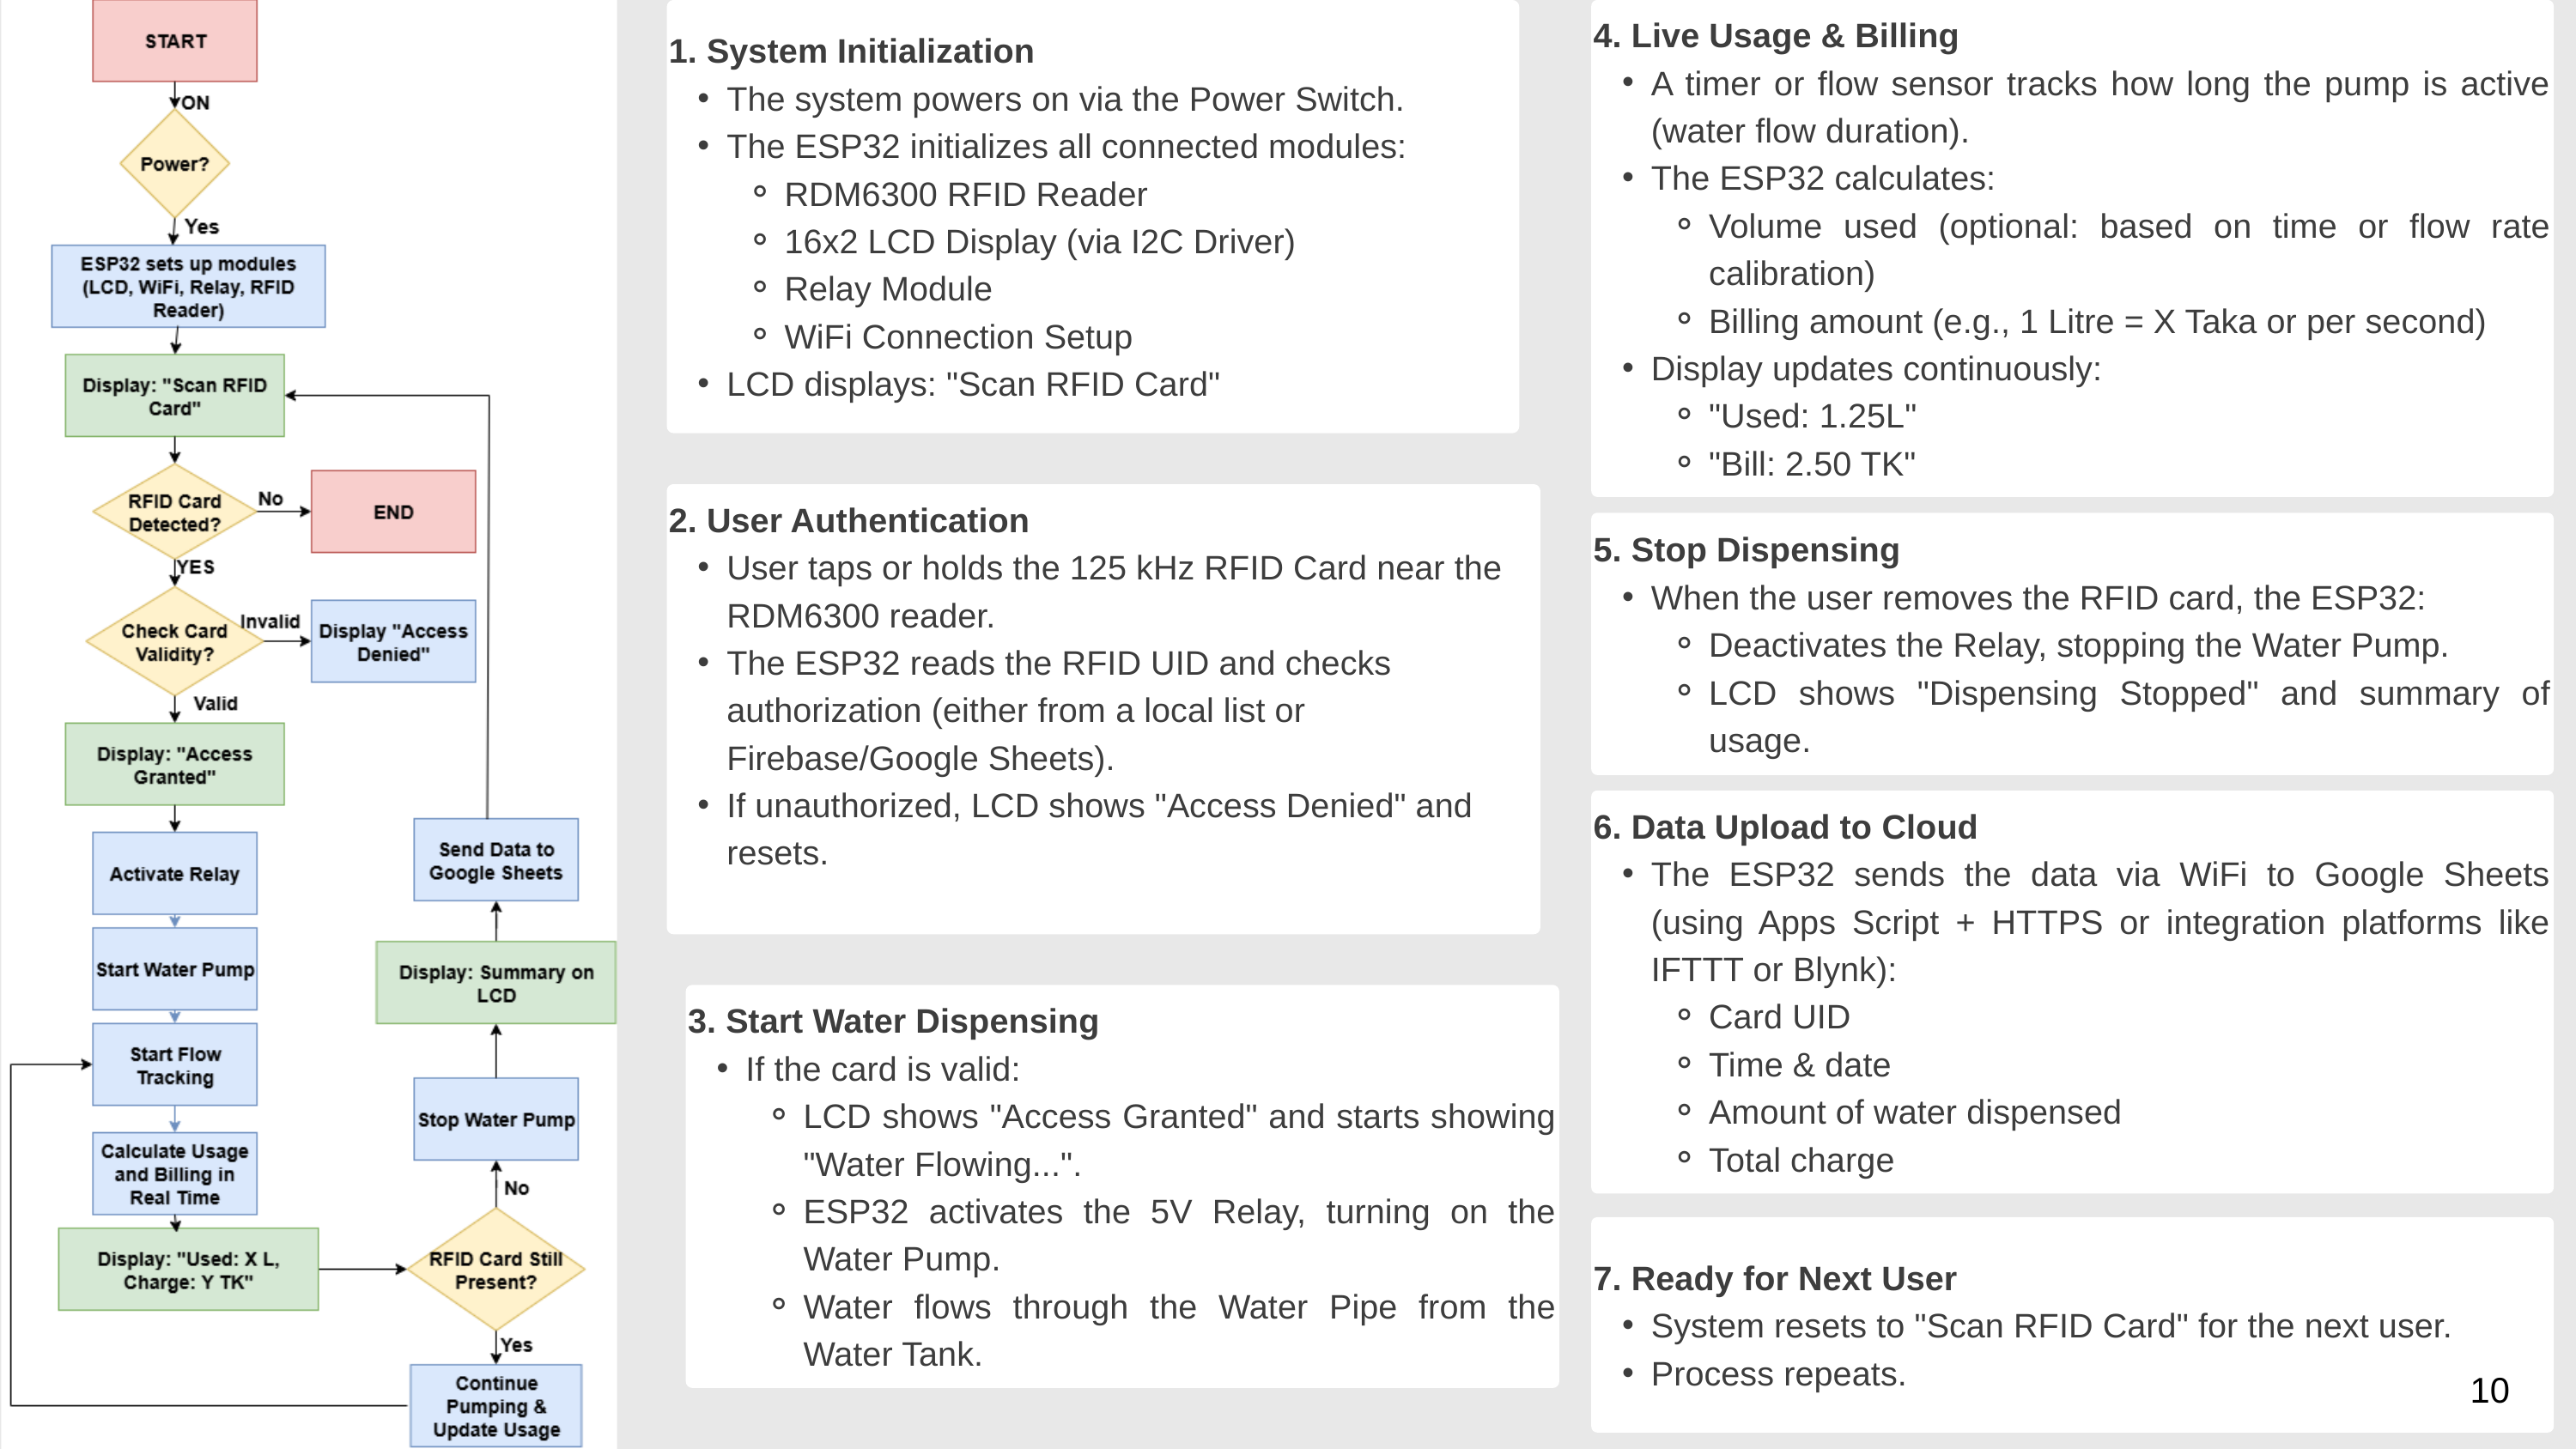

1. System Initialization
The system powers on via the Power Switch.
The ESP32 initializes all connected modules:
RDM6300 RFID Reader
16x2 LCD Display (via I2C Driver)
Relay Module
WiFi Connection Setup
LCD displays: "Scan RFID Card"

4. Live Usage & Billing
A timer or flow sensor tracks how long the pump is active (water flow duration).
The ESP32 calculates:
Volume used (optional: based on time or flow rate calibration)
Billing amount (e.g., 1 Litre = X Taka or per second)
Display updates continuously:
"Used: 1.25L"
"Bill: 2.50 TK"

2. User Authentication
User taps or holds the 125 kHz RFID Card near the RDM6300 reader.
The ESP32 reads the RFID UID and checks authorization (either from a local list or Firebase/Google Sheets).
If unauthorized, LCD shows "Access Denied" and resets.

5. Stop Dispensing
When the user removes the RFID card, the ESP32:
Deactivates the Relay, stopping the Water Pump.
LCD shows "Dispensing Stopped" and summary of usage.

6. Data Upload to Cloud
The ESP32 sends the data via WiFi to Google Sheets (using Apps Script + HTTPS or integration platforms like IFTTT or Blynk):
Card UID
Time & date
Amount of water dispensed
Total charge

3. Start Water Dispensing
If the card is valid:
LCD shows "Access Granted" and starts showing "Water Flowing...".
ESP32 activates the 5V Relay, turning on the Water Pump.
Water flows through the Water Pipe from the Water Tank.

7. Ready for Next User
System resets to "Scan RFID Card" for the next user.
Process repeats.
10